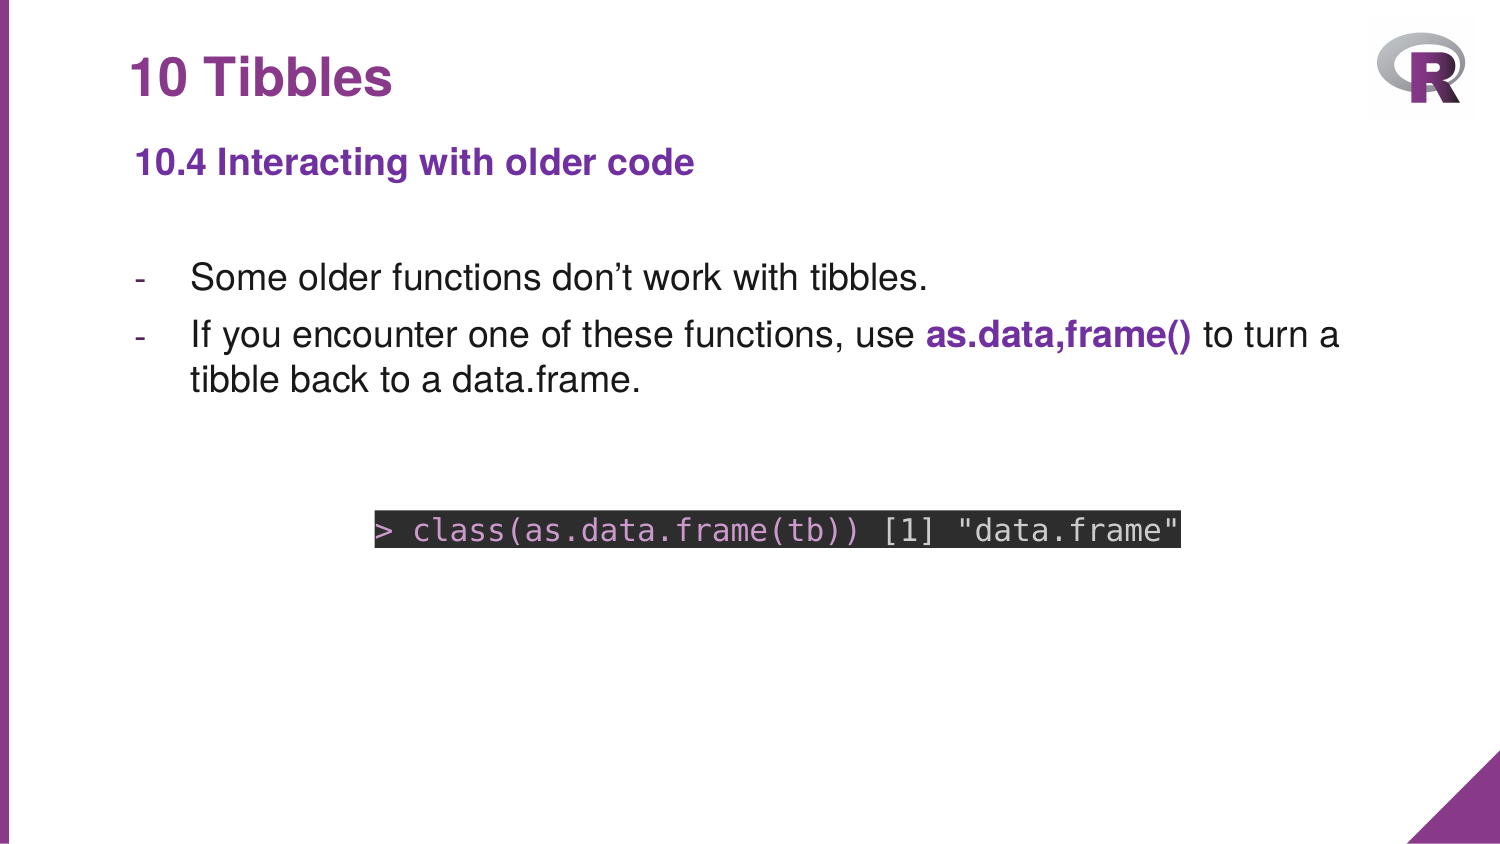

# 10 Tibbles
10.4 Interacting with older code

Some older functions don’t work with tibbles.
If you encounter one of these functions, use as.data,frame() to turn a tibble back to a data.frame.

> class(as.data.frame(tb)) [1] "data.frame"